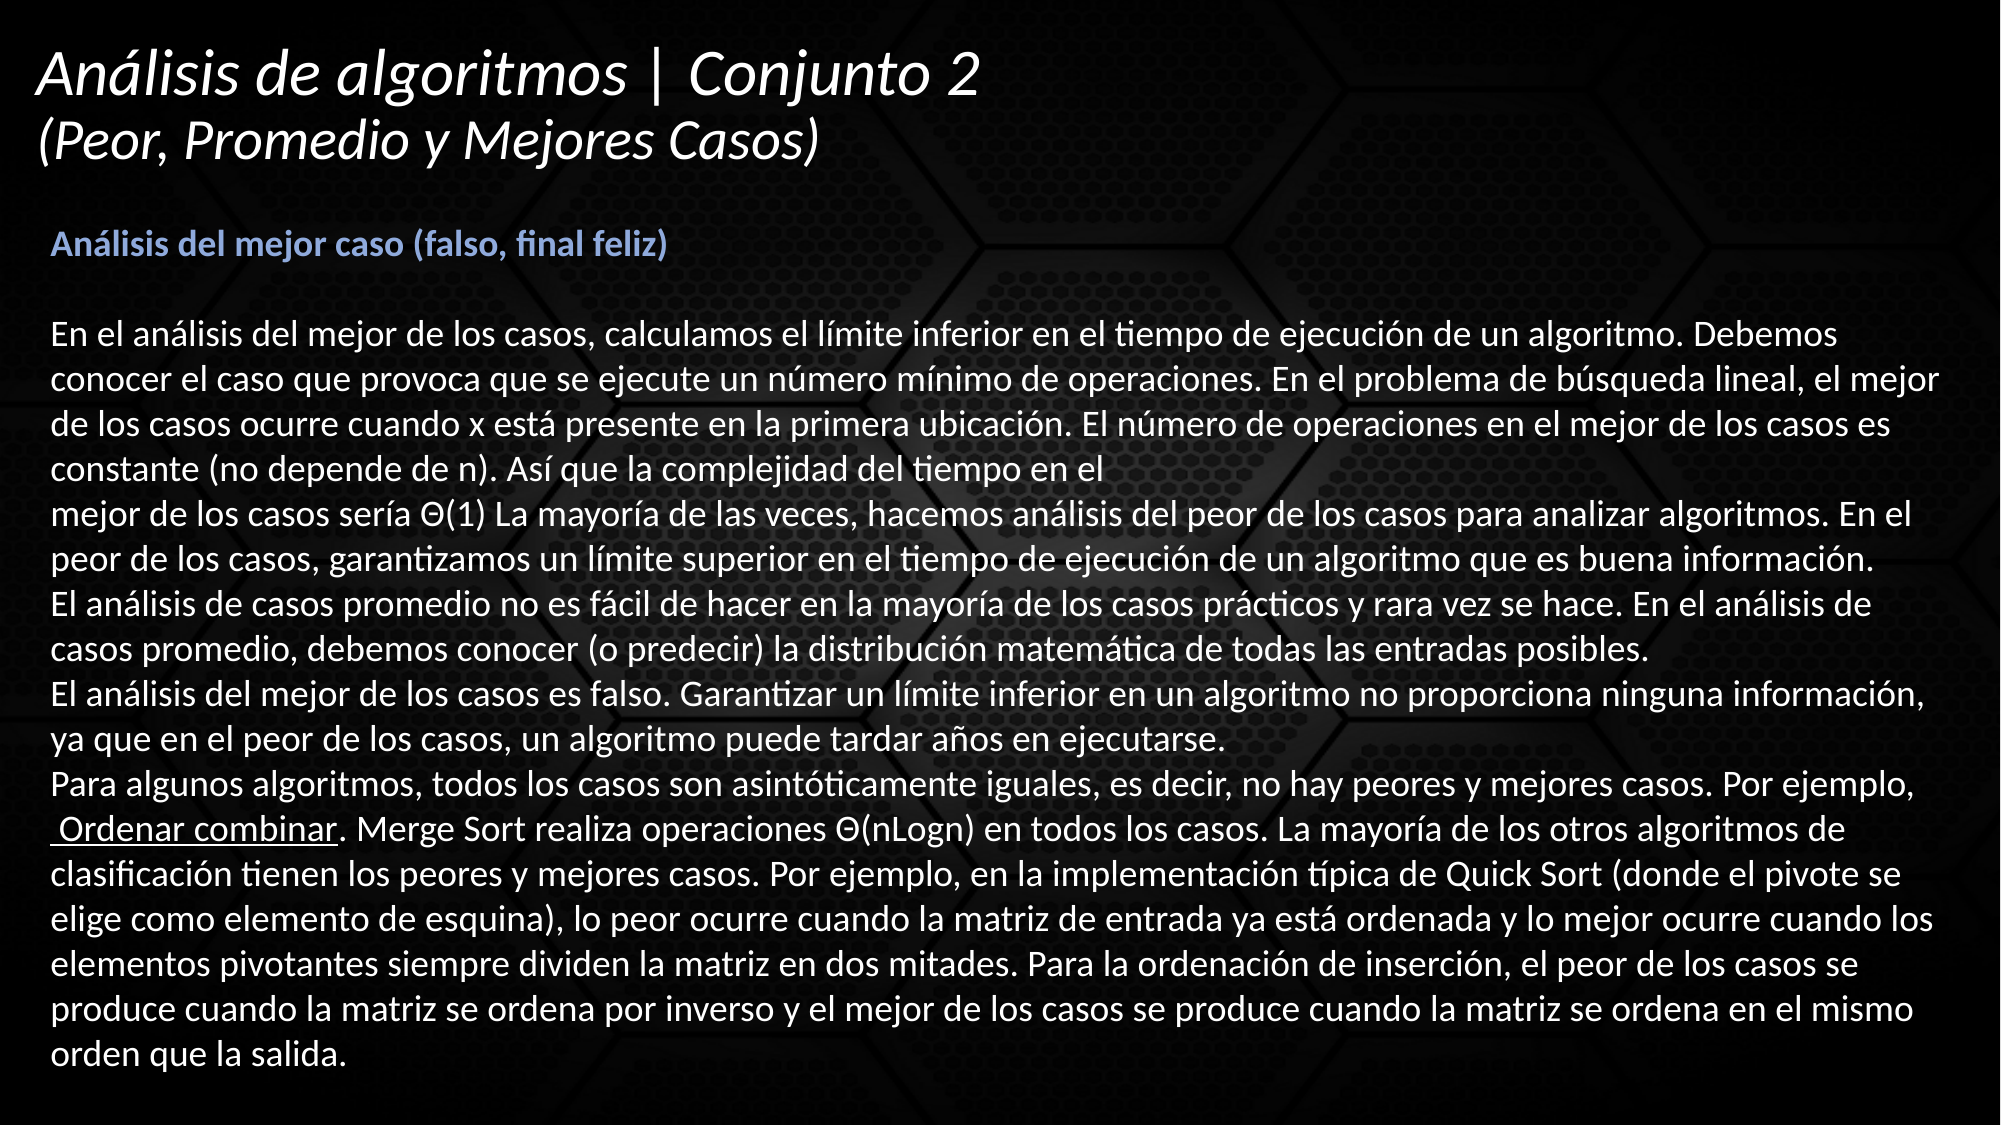

Análisis de algoritmos | Conjunto 2
(Peor, Promedio y Mejores Casos)
Análisis del mejor caso (falso, final feliz)
En el análisis del mejor de los casos, calculamos el límite inferior en el tiempo de ejecución de un algoritmo. Debemos conocer el caso que provoca que se ejecute un número mínimo de operaciones. En el problema de búsqueda lineal, el mejor de los casos ocurre cuando x está presente en la primera ubicación. El número de operaciones en el mejor de los casos es constante (no depende de n). Así que la complejidad del tiempo en el
mejor de los casos sería Θ(1) La mayoría de las veces, hacemos análisis del peor de los casos para analizar algoritmos. En el peor de los casos, garantizamos un límite superior en el tiempo de ejecución de un algoritmo que es buena información.
El análisis de casos promedio no es fácil de hacer en la mayoría de los casos prácticos y rara vez se hace. En el análisis de casos promedio, debemos conocer (o predecir) la distribución matemática de todas las entradas posibles.
El análisis del mejor de los casos es falso. Garantizar un límite inferior en un algoritmo no proporciona ninguna información, ya que en el peor de los casos, un algoritmo puede tardar años en ejecutarse.
Para algunos algoritmos, todos los casos son asintóticamente iguales, es decir, no hay peores y mejores casos. Por ejemplo, Ordenar combinar. Merge Sort realiza operaciones Θ(nLogn) en todos los casos. La mayoría de los otros algoritmos de clasificación tienen los peores y mejores casos. Por ejemplo, en la implementación típica de Quick Sort (donde el pivote se elige como elemento de esquina), lo peor ocurre cuando la matriz de entrada ya está ordenada y lo mejor ocurre cuando los elementos pivotantes siempre dividen la matriz en dos mitades. Para la ordenación de inserción, el peor de los casos se produce cuando la matriz se ordena por inverso y el mejor de los casos se produce cuando la matriz se ordena en el mismo orden que la salida.